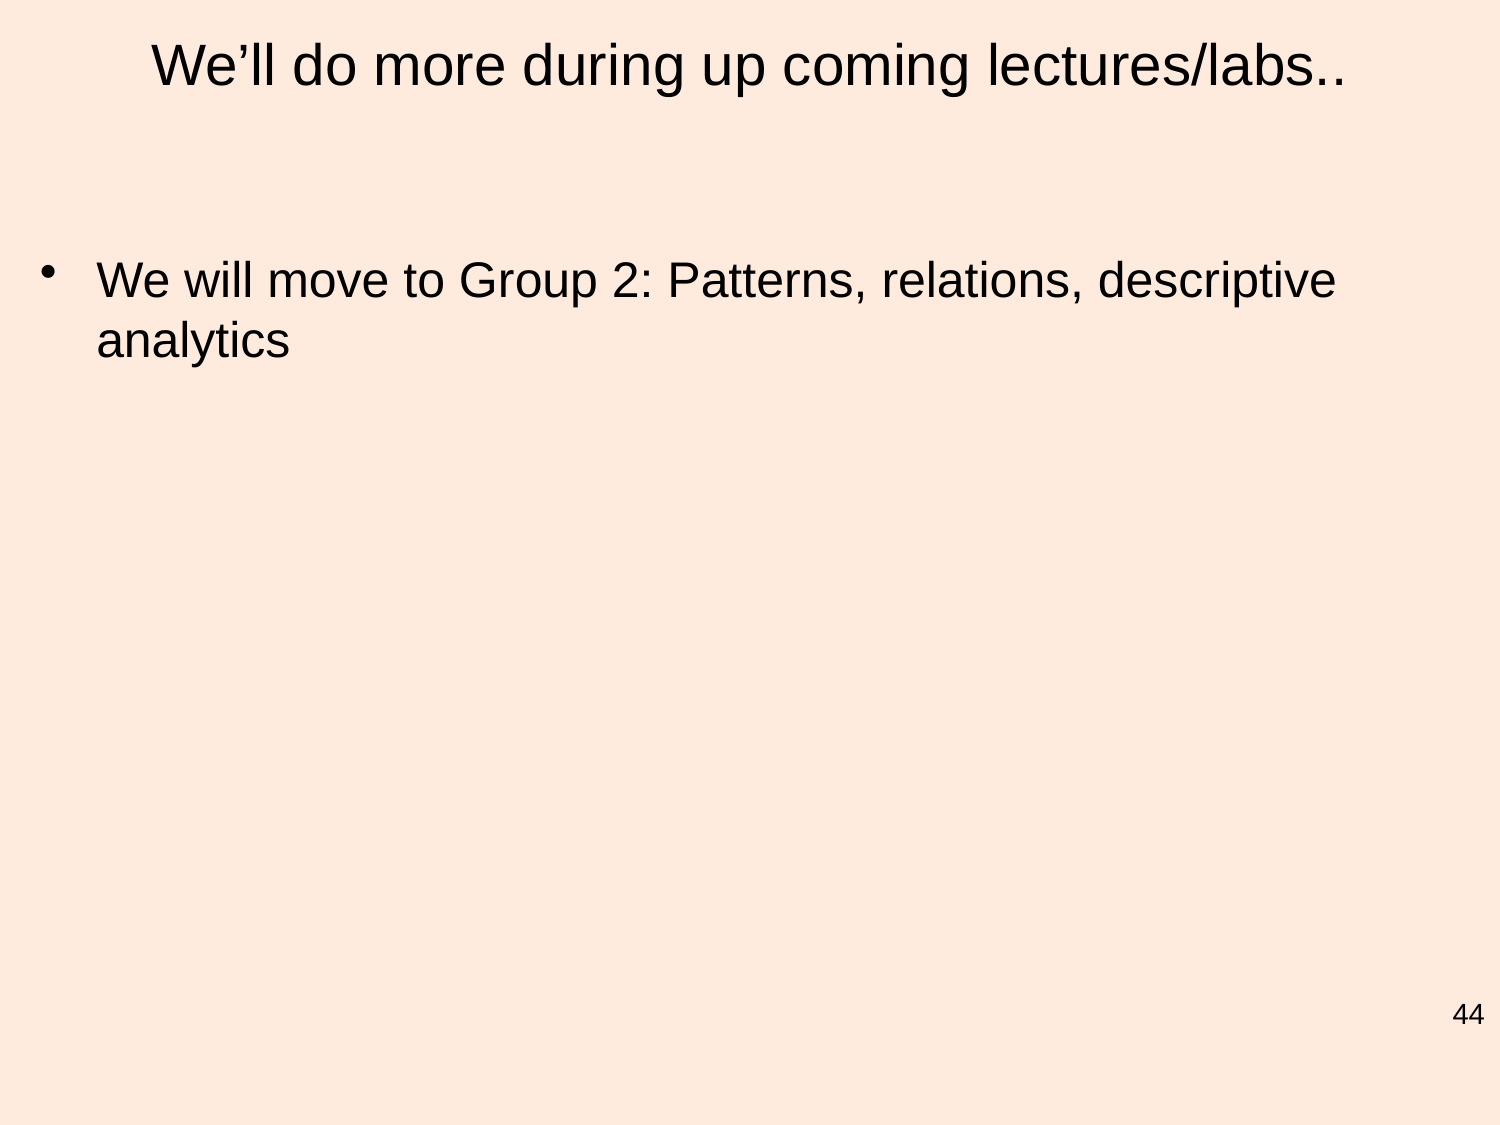

# We’ll do more during up coming lectures/labs..

We will move to Group 2: Patterns, relations, descriptive analytics

44